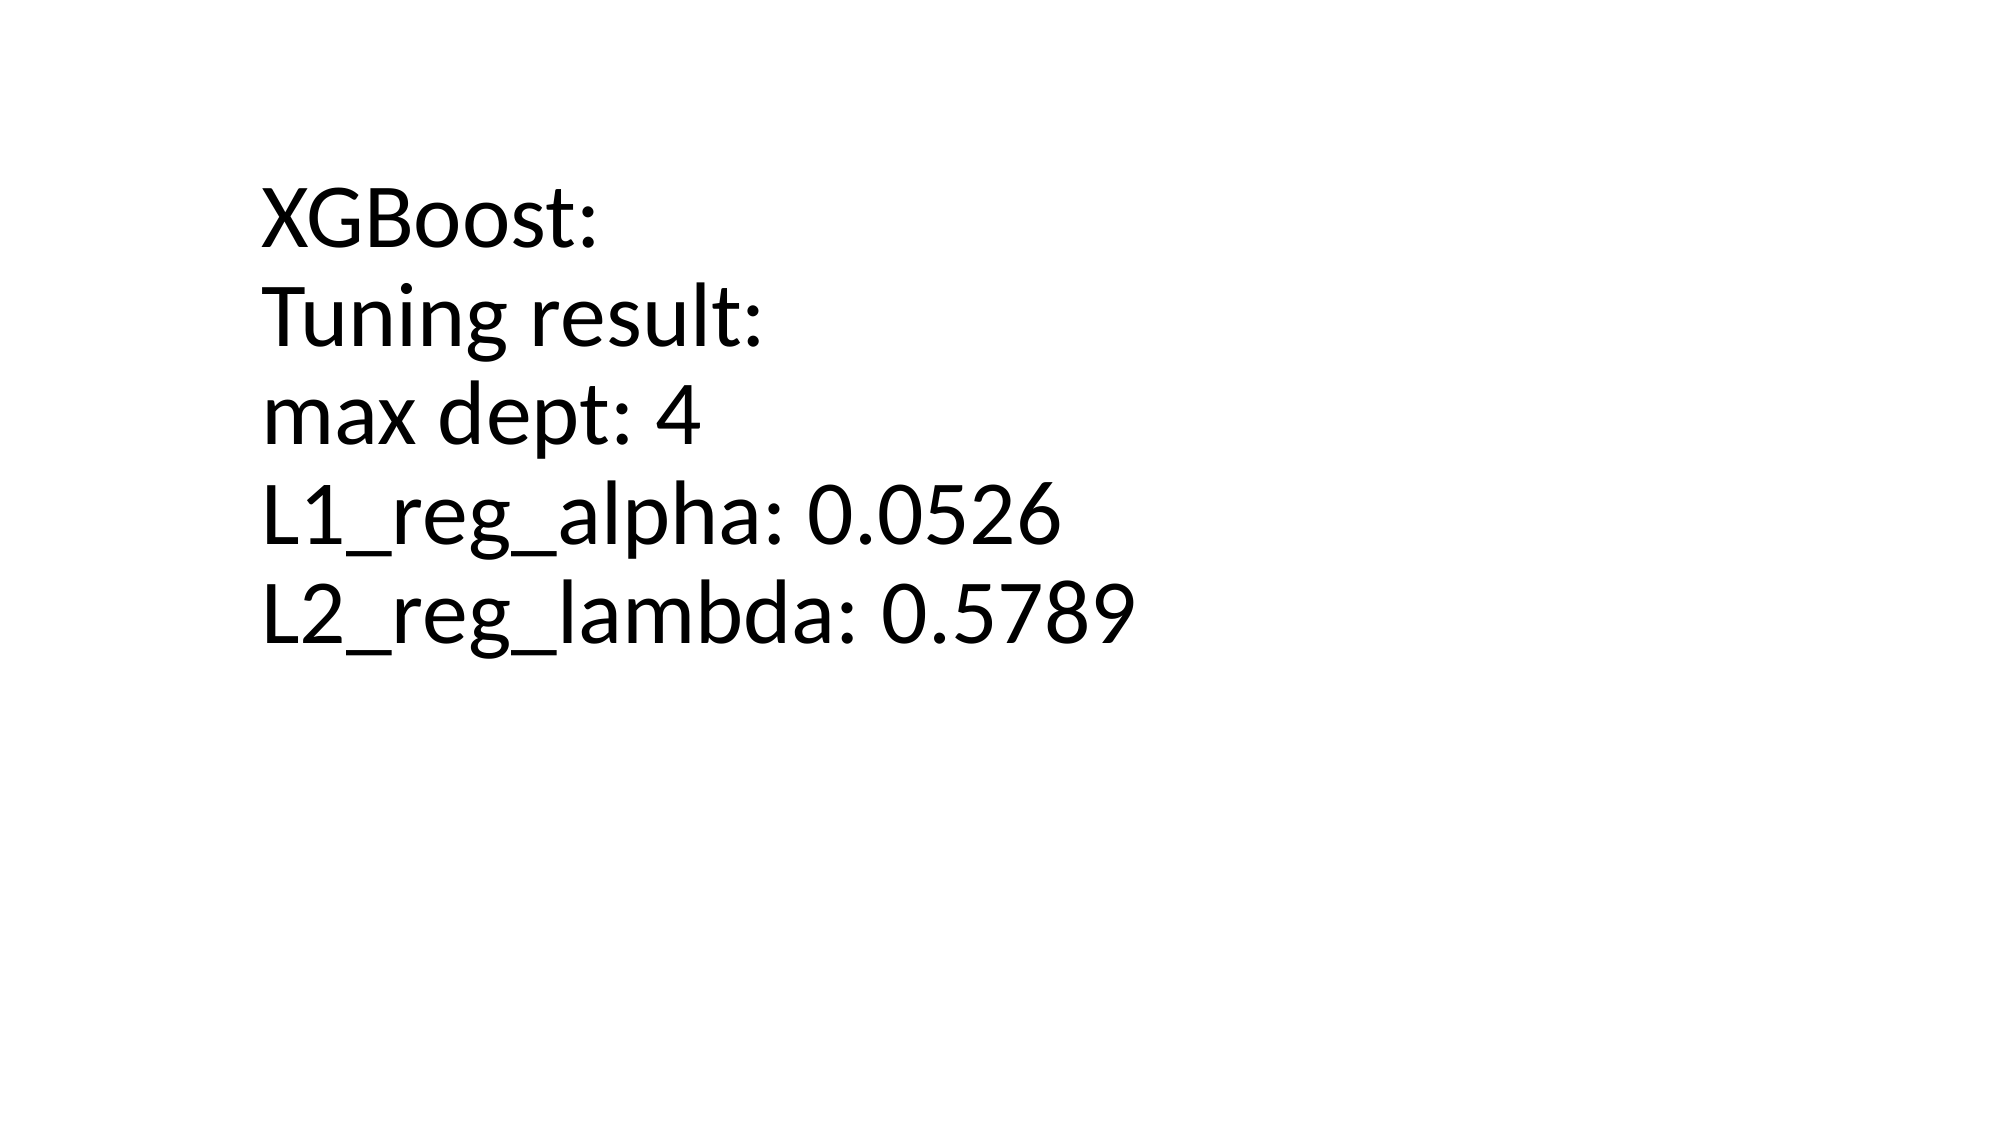

# XGBoost: Tuning result: max dept: 4 L1_reg_alpha: 0.0526 L2_reg_lambda: 0.5789